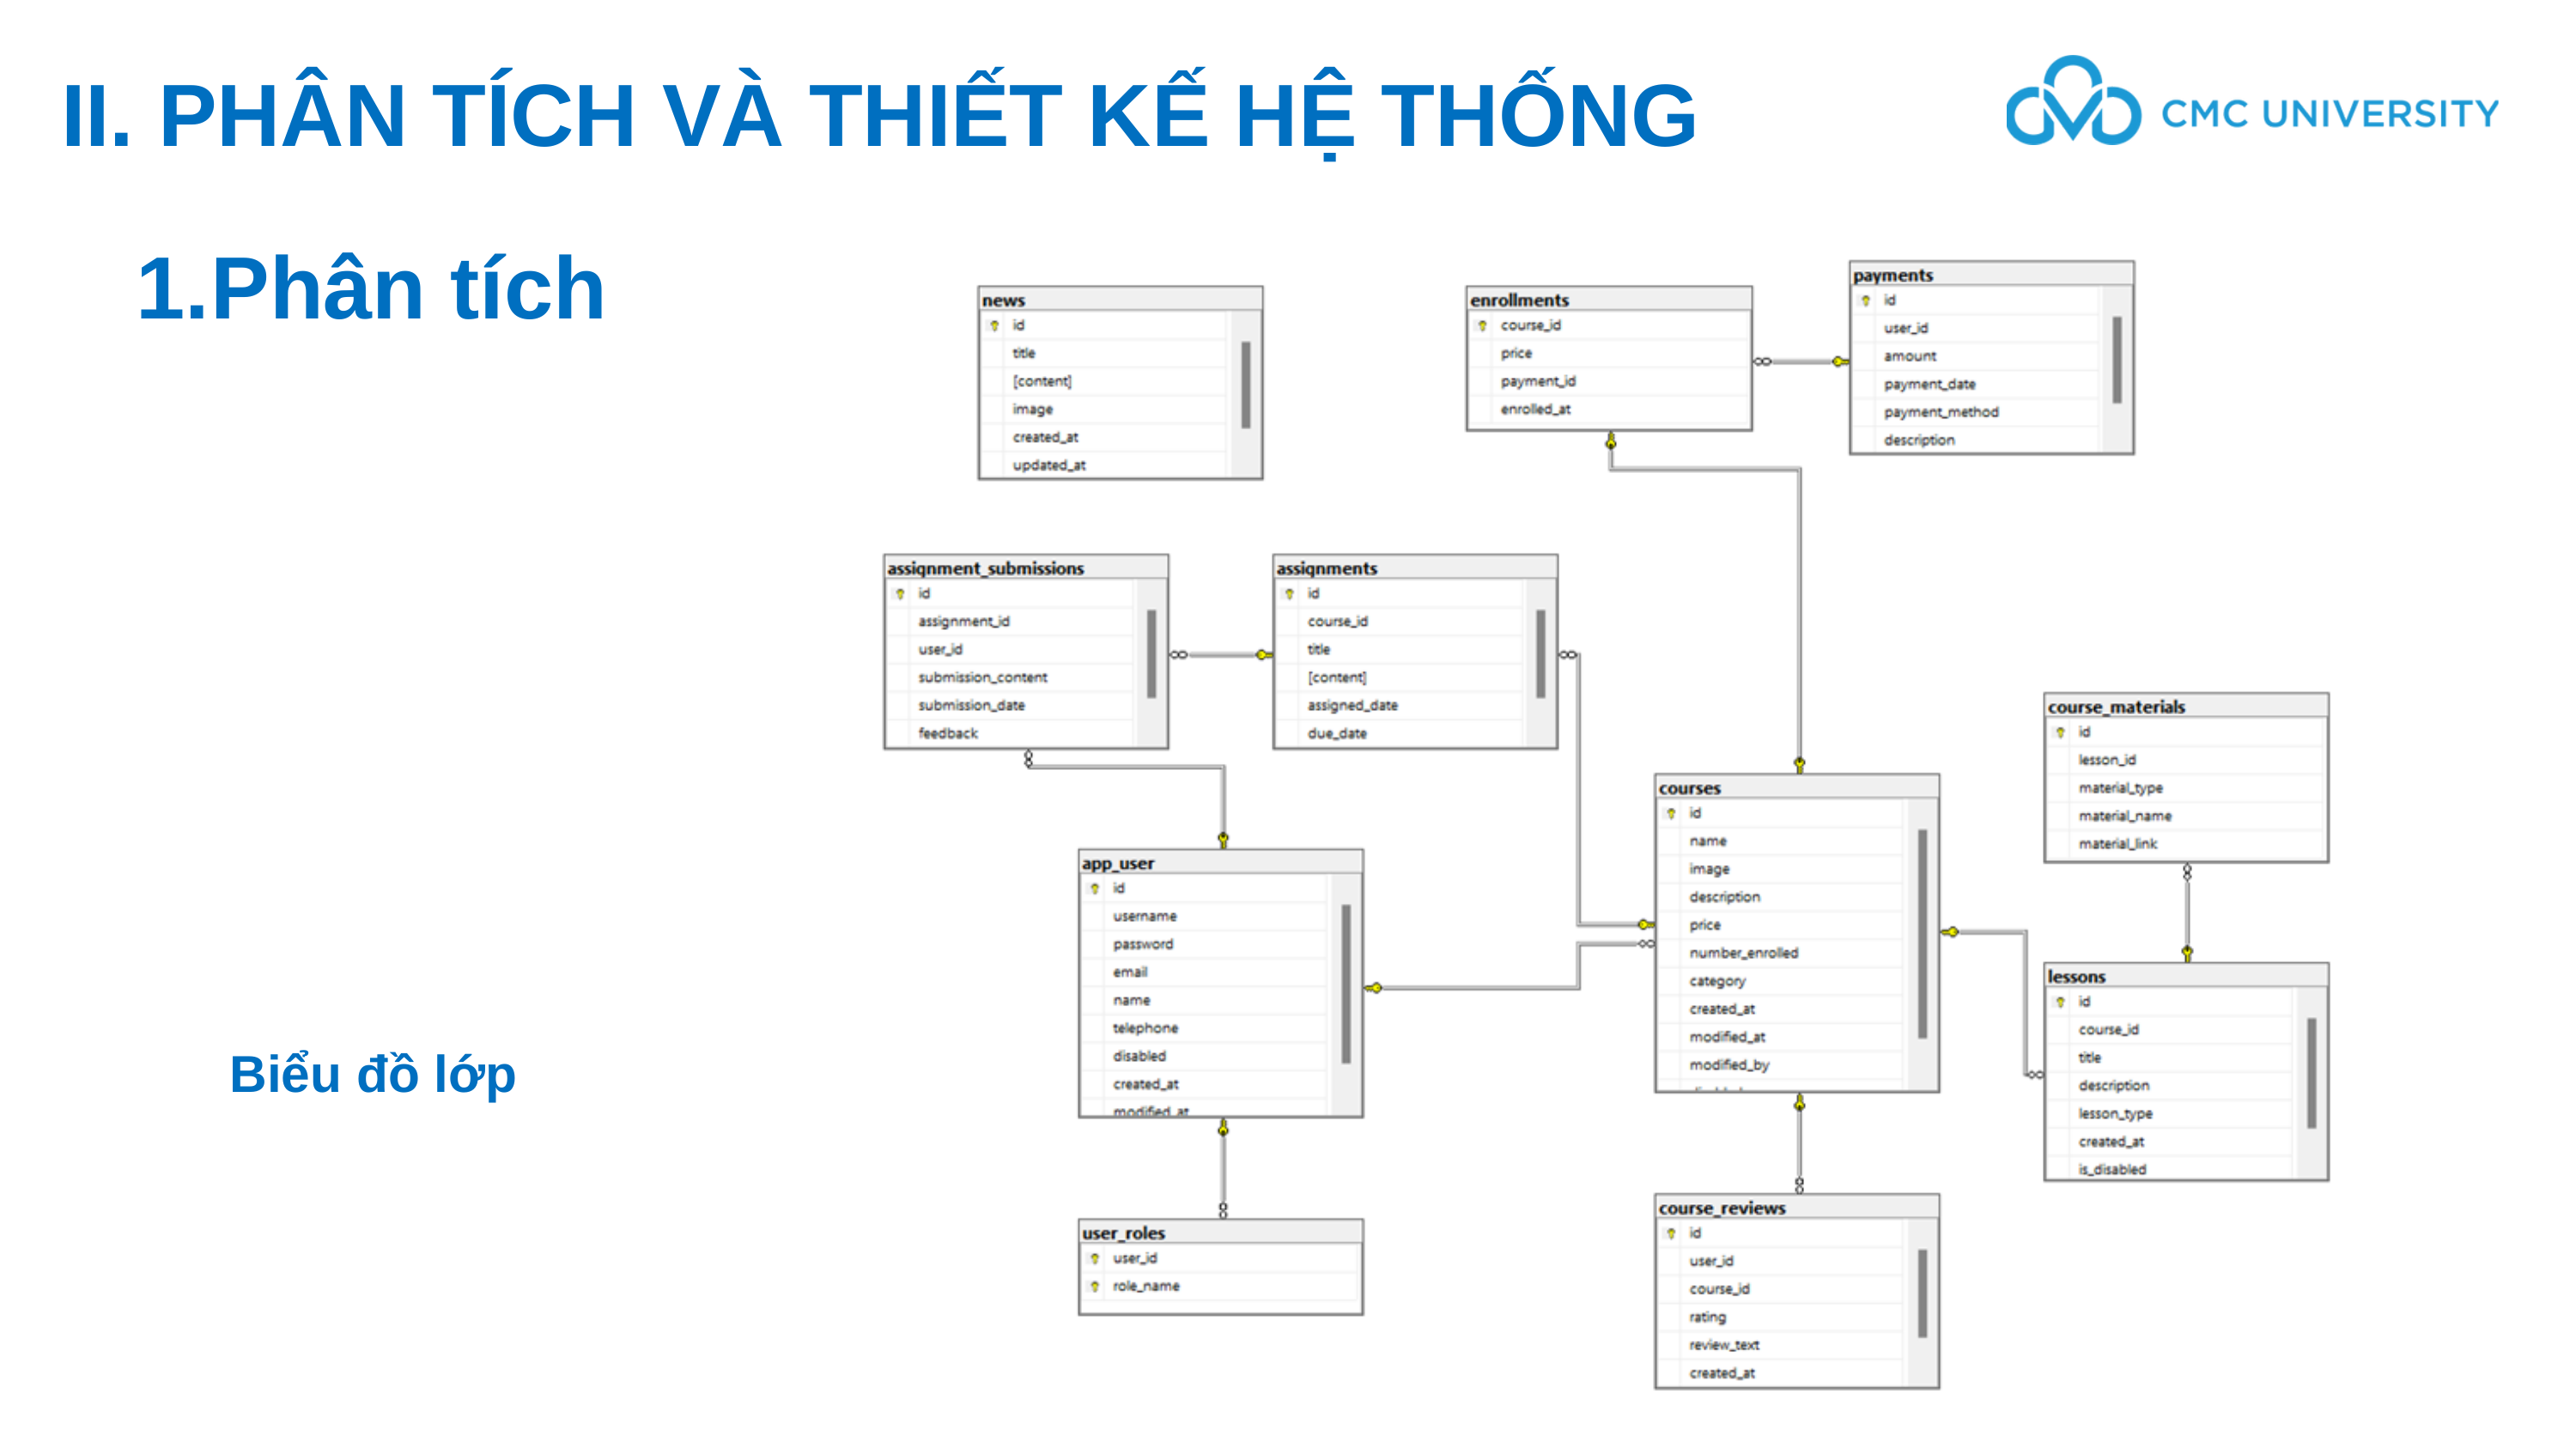

II. PHÂN TÍCH VÀ THIẾT KẾ HỆ THỐNG
Phân tích

Biểu đồ lớp